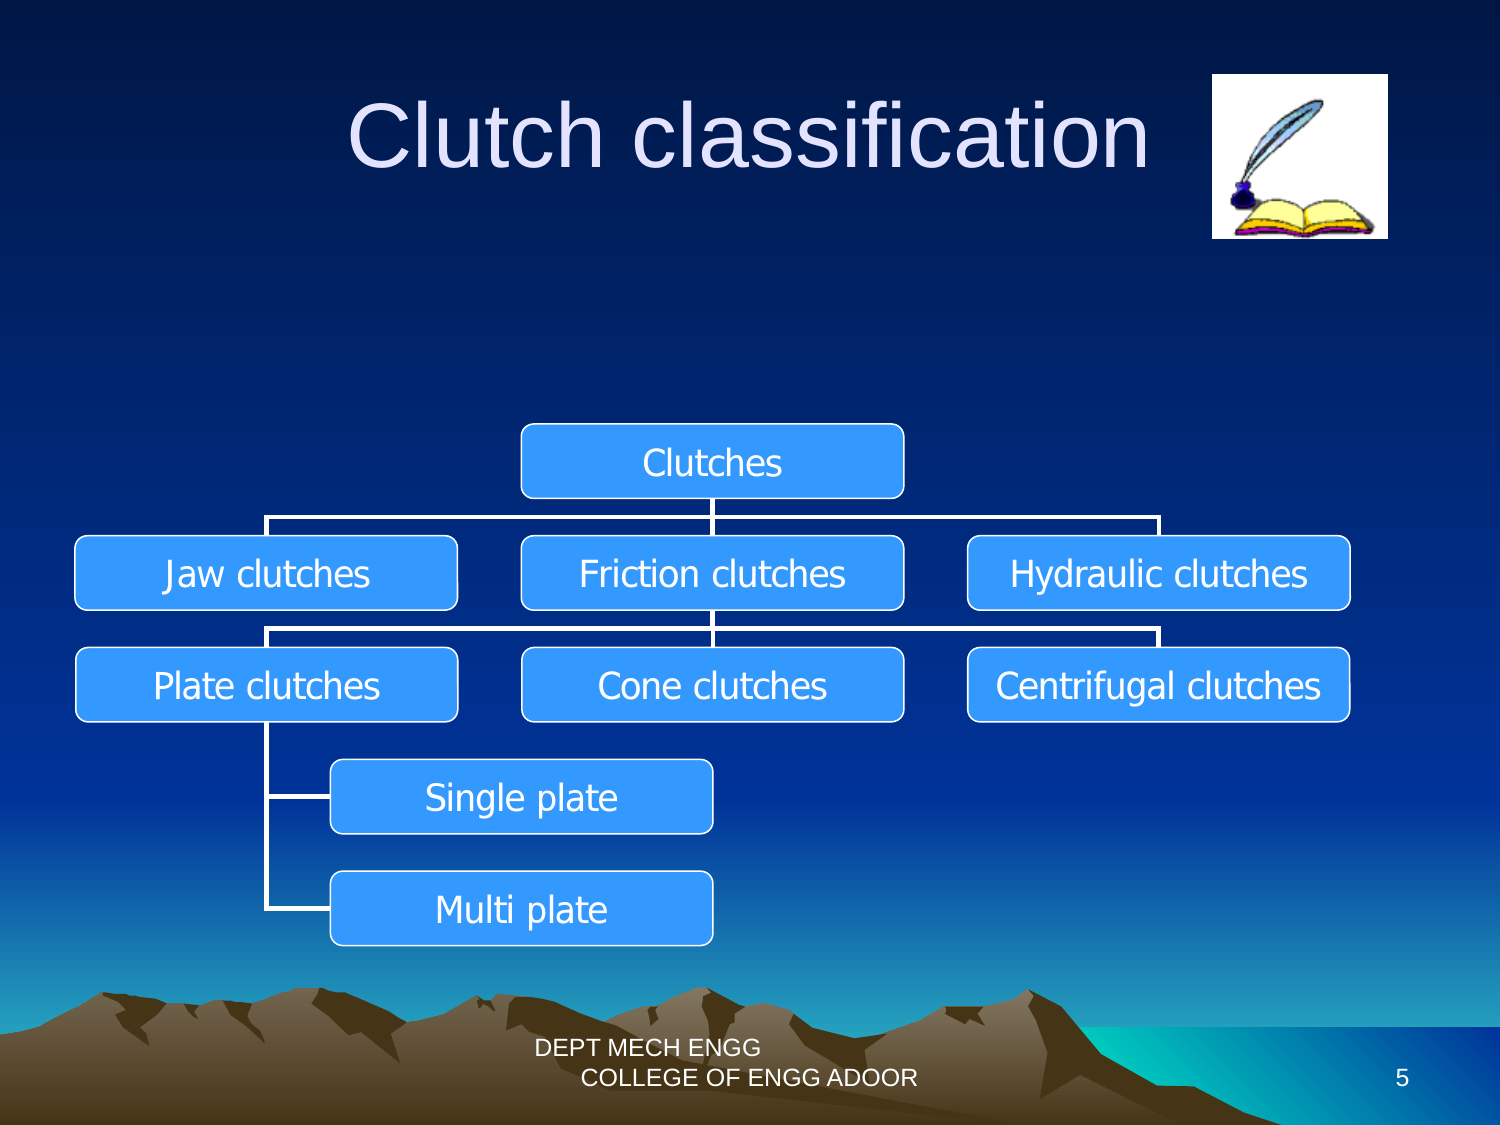

Clutch classification

Clutches
Jaw clutches
Friction clutches
Hydraulic clutches
Plate clutches
Cone clutches
Centrifugal clutches
Single plate
Multi plate
DEPT MECH ENGG                              COLLEGE OF ENGG ADOOR
5